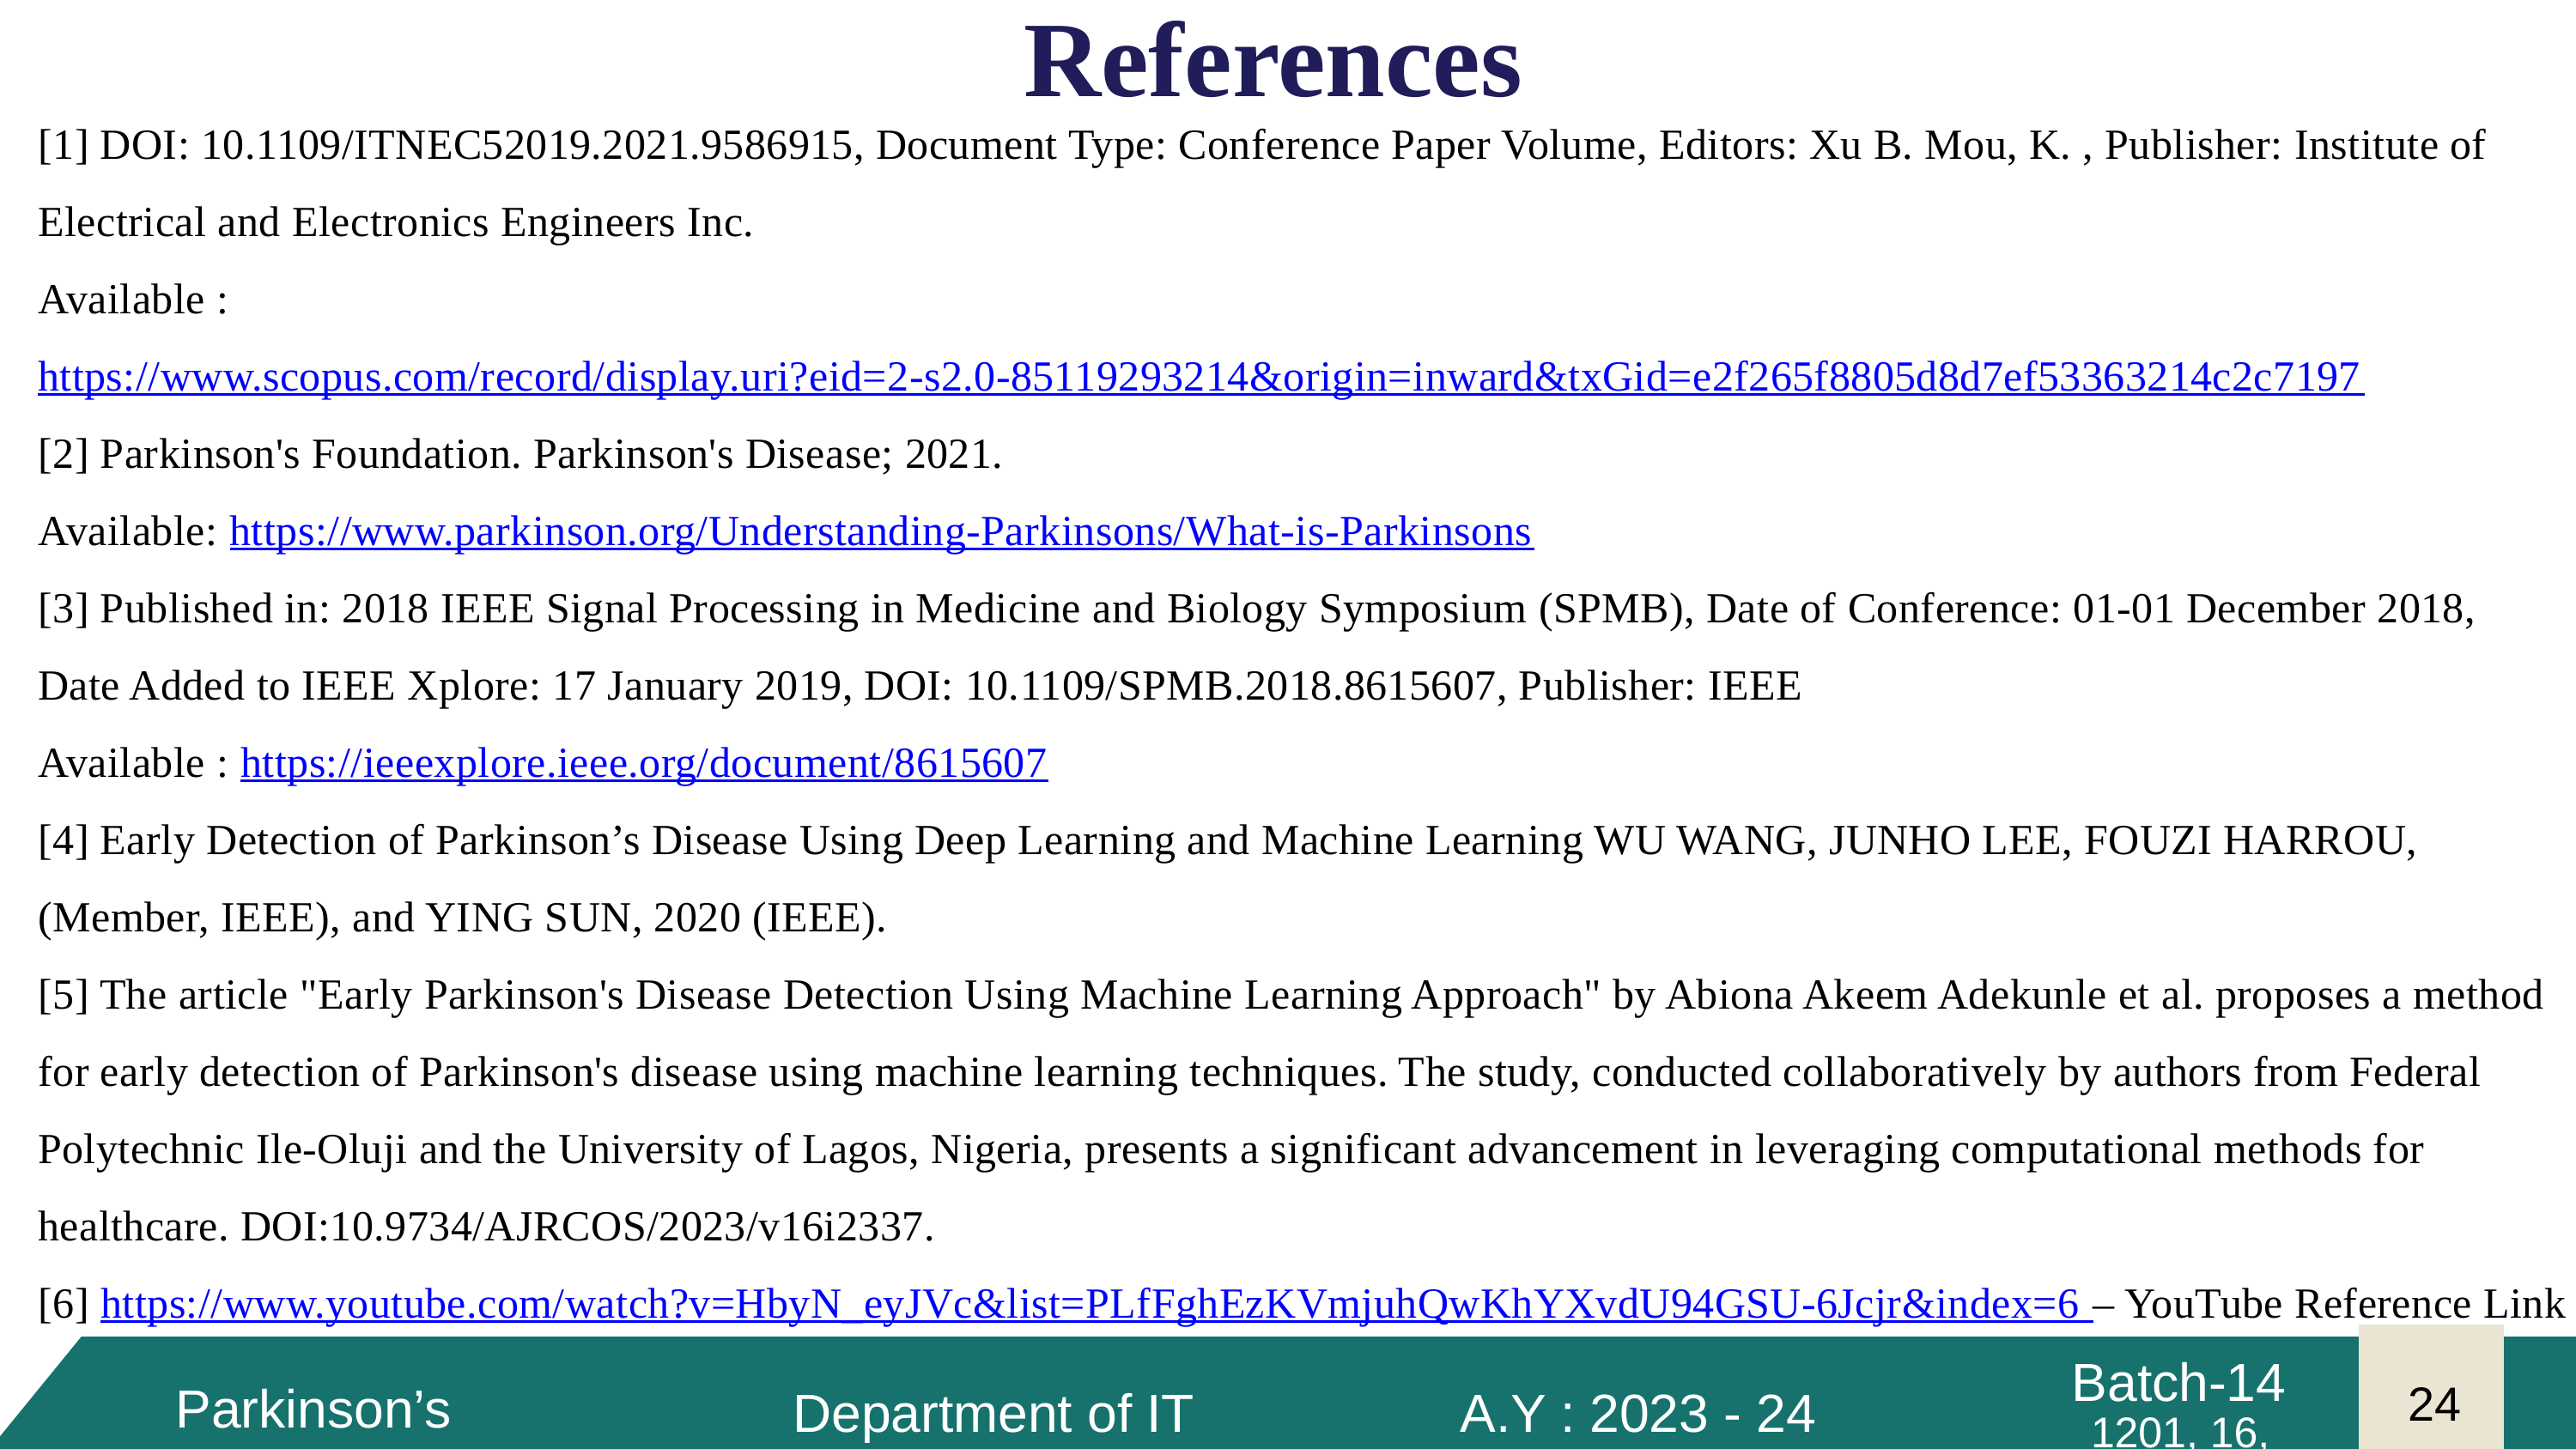

References
[1] DOI: 10.1109/ITNEC52019.2021.9586915, Document Type: Conference Paper Volume, Editors: Xu B. Mou, K. , Publisher: Institute of Electrical and Electronics Engineers Inc.
Available :  https://www.scopus.com/record/display.uri?eid=2-s2.0-85119293214&origin=inward&txGid=e2f265f8805d8d7ef53363214c2c7197
[2] Parkinson's Foundation. Parkinson's Disease; 2021.
Available: https://www.parkinson.org/Understanding-Parkinsons/What-is-Parkinsons
[3] Published in: 2018 IEEE Signal Processing in Medicine and Biology Symposium (SPMB), Date of Conference: 01-01 December 2018, Date Added to IEEE Xplore: 17 January 2019, DOI: 10.1109/SPMB.2018.8615607, Publisher: IEEE
Available : https://ieeexplore.ieee.org/document/8615607
[4] Early Detection of Parkinson’s Disease Using Deep Learning and Machine Learning WU WANG, JUNHO LEE, FOUZI HARROU, (Member, IEEE), and YING SUN, 2020 (IEEE).
[5] The article "Early Parkinson's Disease Detection Using Machine Learning Approach" by Abiona Akeem Adekunle et al. proposes a method for early detection of Parkinson's disease using machine learning techniques. The study, conducted collaboratively by authors from Federal Polytechnic Ile-Oluji and the University of Lagos, Nigeria, presents a significant advancement in leveraging computational methods for healthcare. DOI:10.9734/AJRCOS/2023/v16i2337.
[6] https://www.youtube.com/watch?v=HbyN_eyJVc&list=PLfFghEzKVmjuhQwKhYXvdU94GSU-6Jcjr&index=6 – YouTube Reference Link

Batch-14

24
Batch -14
1
Batch-14
Parkinson’s disease
2
A.Y : 2023 - 24
Department of IT
1201, 16, 22
PD Detection